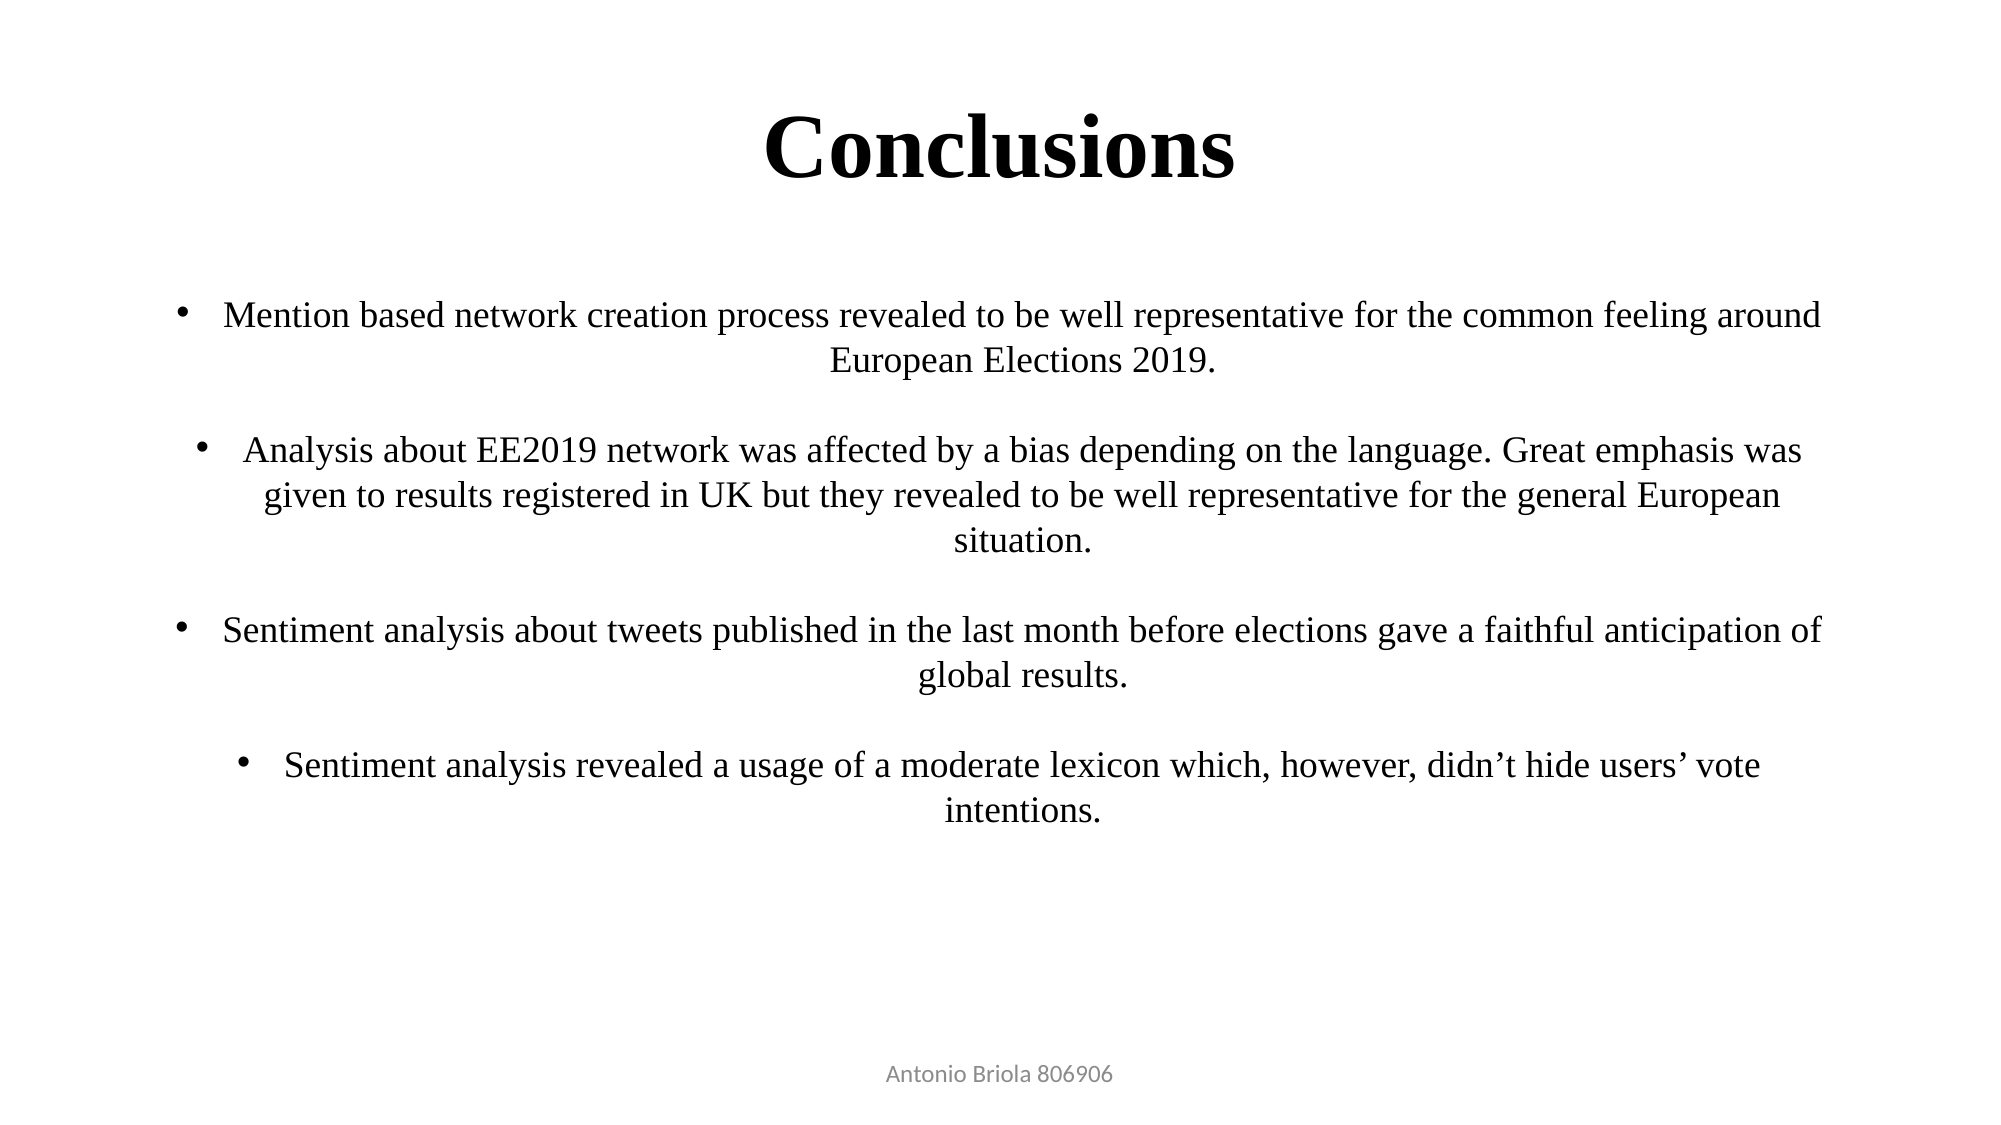

# Conclusions
Mention based network creation process revealed to be well representative for the common feeling around European Elections 2019.

Analysis about EE2019 network was affected by a bias depending on the language. Great emphasis was given to results registered in UK but they revealed to be well representative for the general European situation.

Sentiment analysis about tweets published in the last month before elections gave a faithful anticipation of global results.

Sentiment analysis revealed a usage of a moderate lexicon which, however, didn’t hide users’ vote intentions.
Antonio Briola 806906